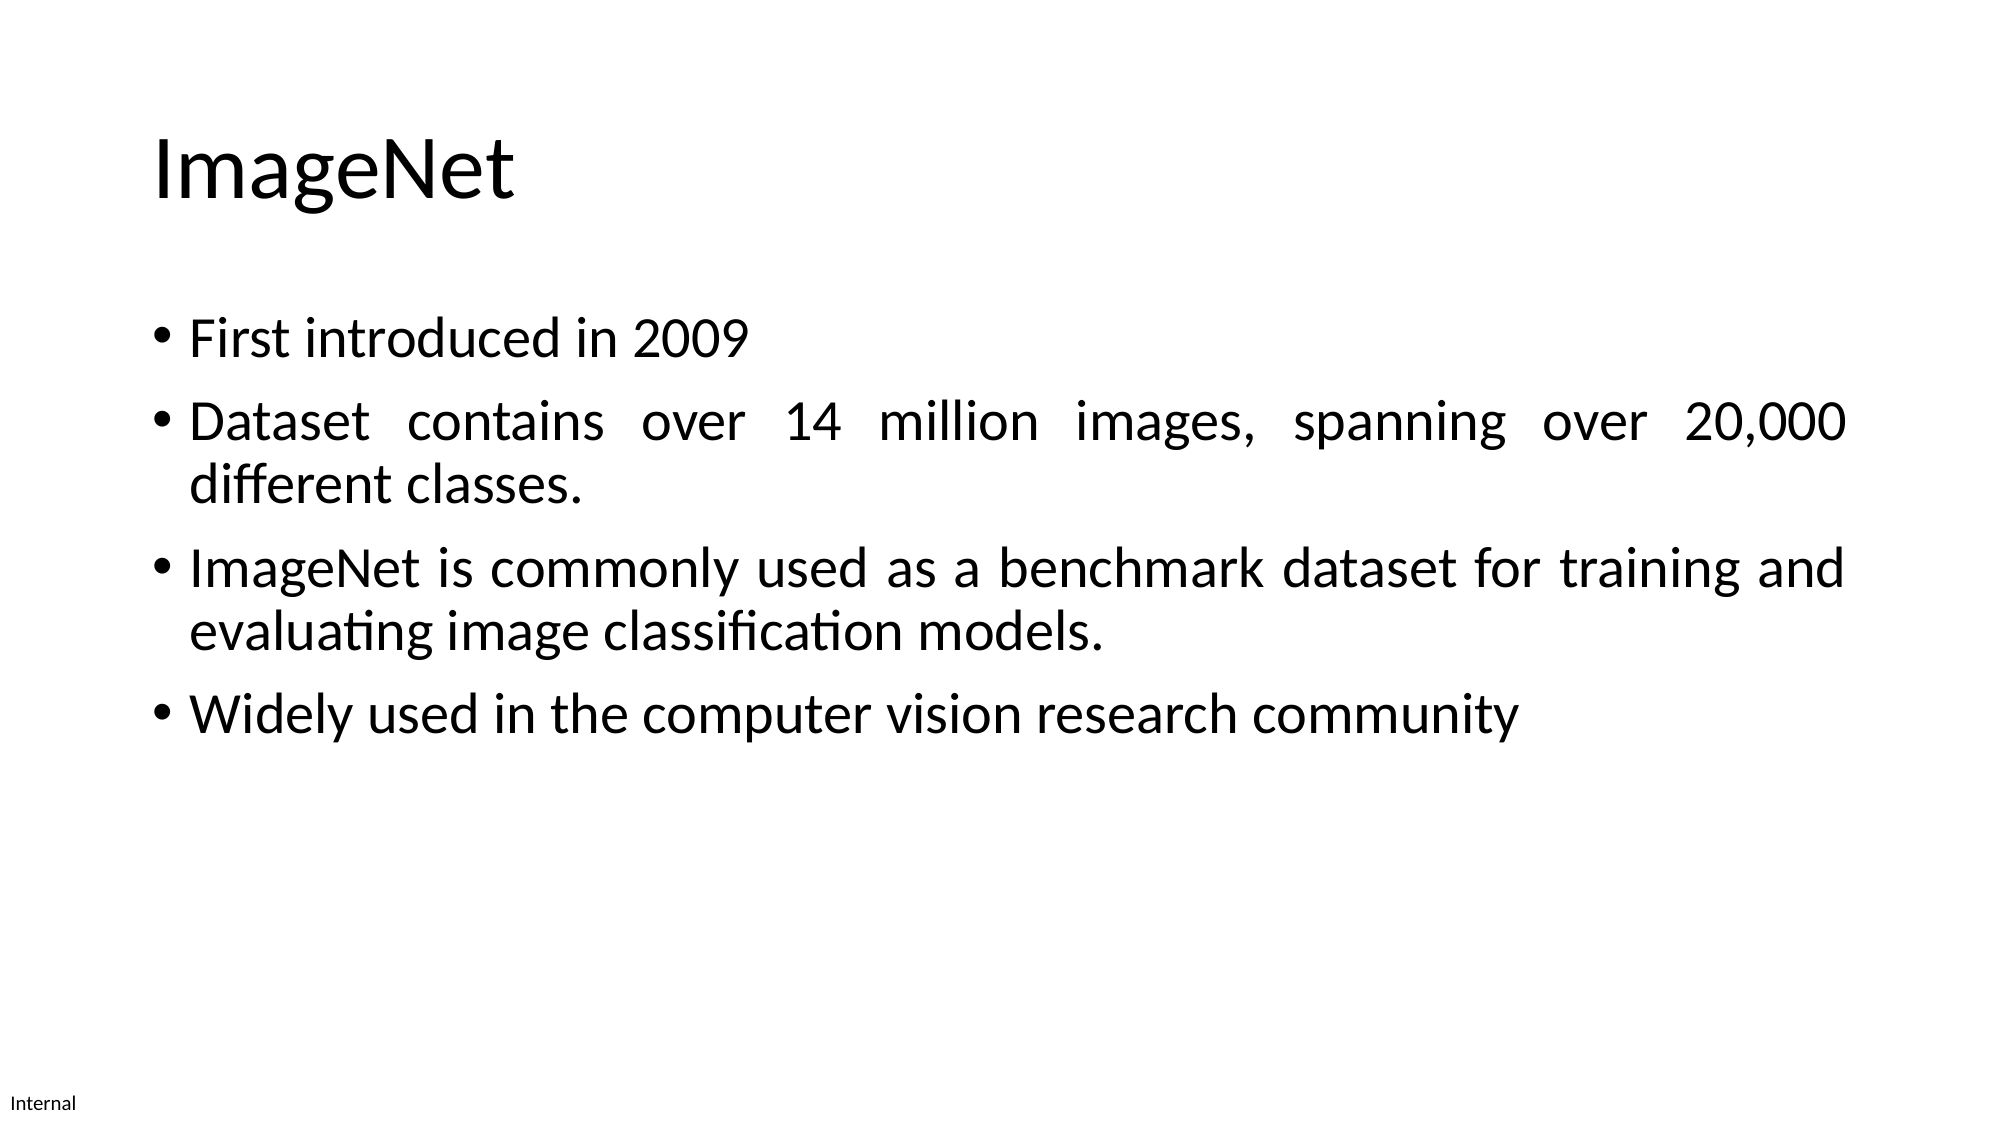

# ImageNet
First introduced in 2009
Dataset contains over 14 million images, spanning over 20,000 different classes.
ImageNet is commonly used as a benchmark dataset for training and evaluating image classification models.
Widely used in the computer vision research community